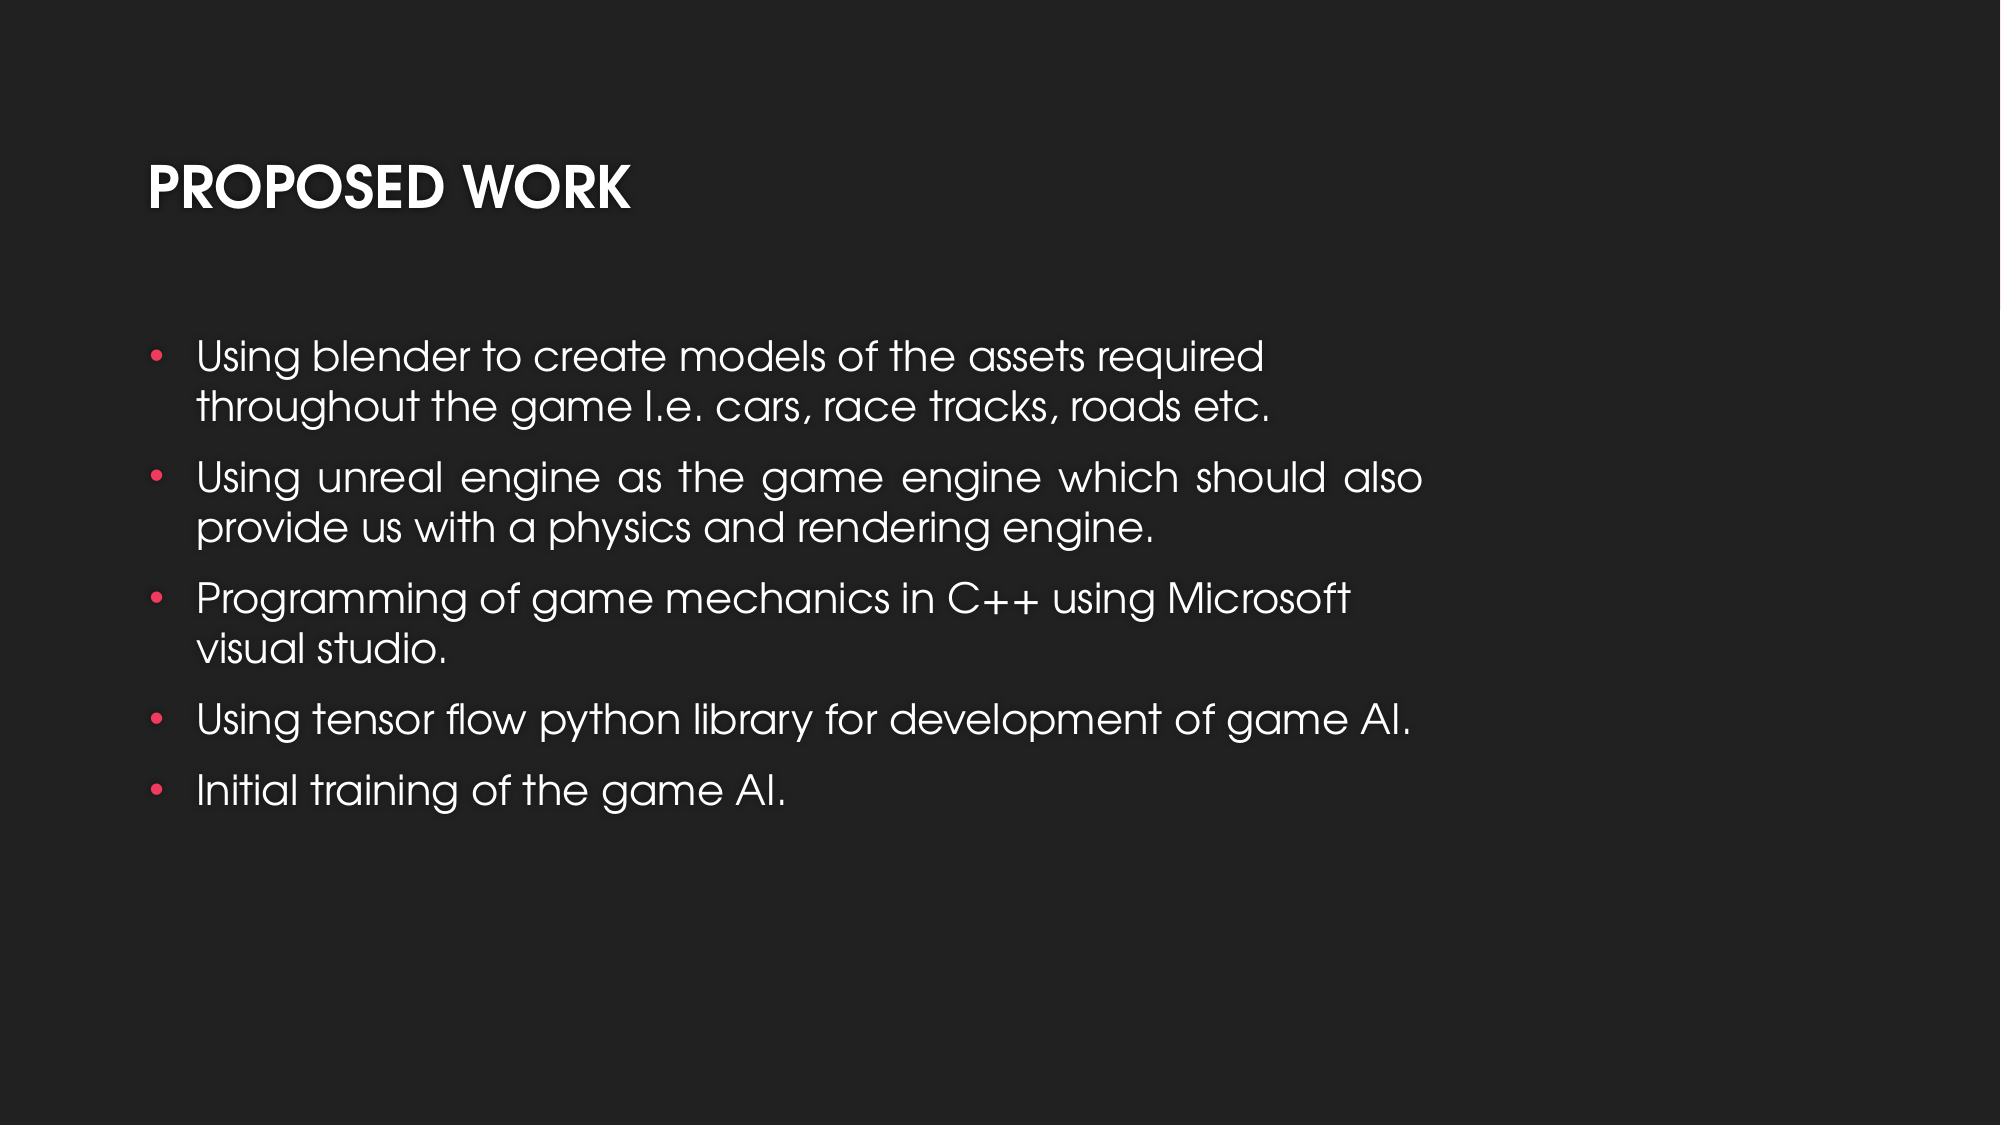

# Proposed work
Using blender to create models of the assets required throughout the game I.e. cars, race tracks, roads etc.
Using unreal engine as the game engine which should also provide us with a physics and rendering engine.
Programming of game mechanics in C++ using Microsoft visual studio.
Using tensor flow python library for development of game AI.
Initial training of the game AI.